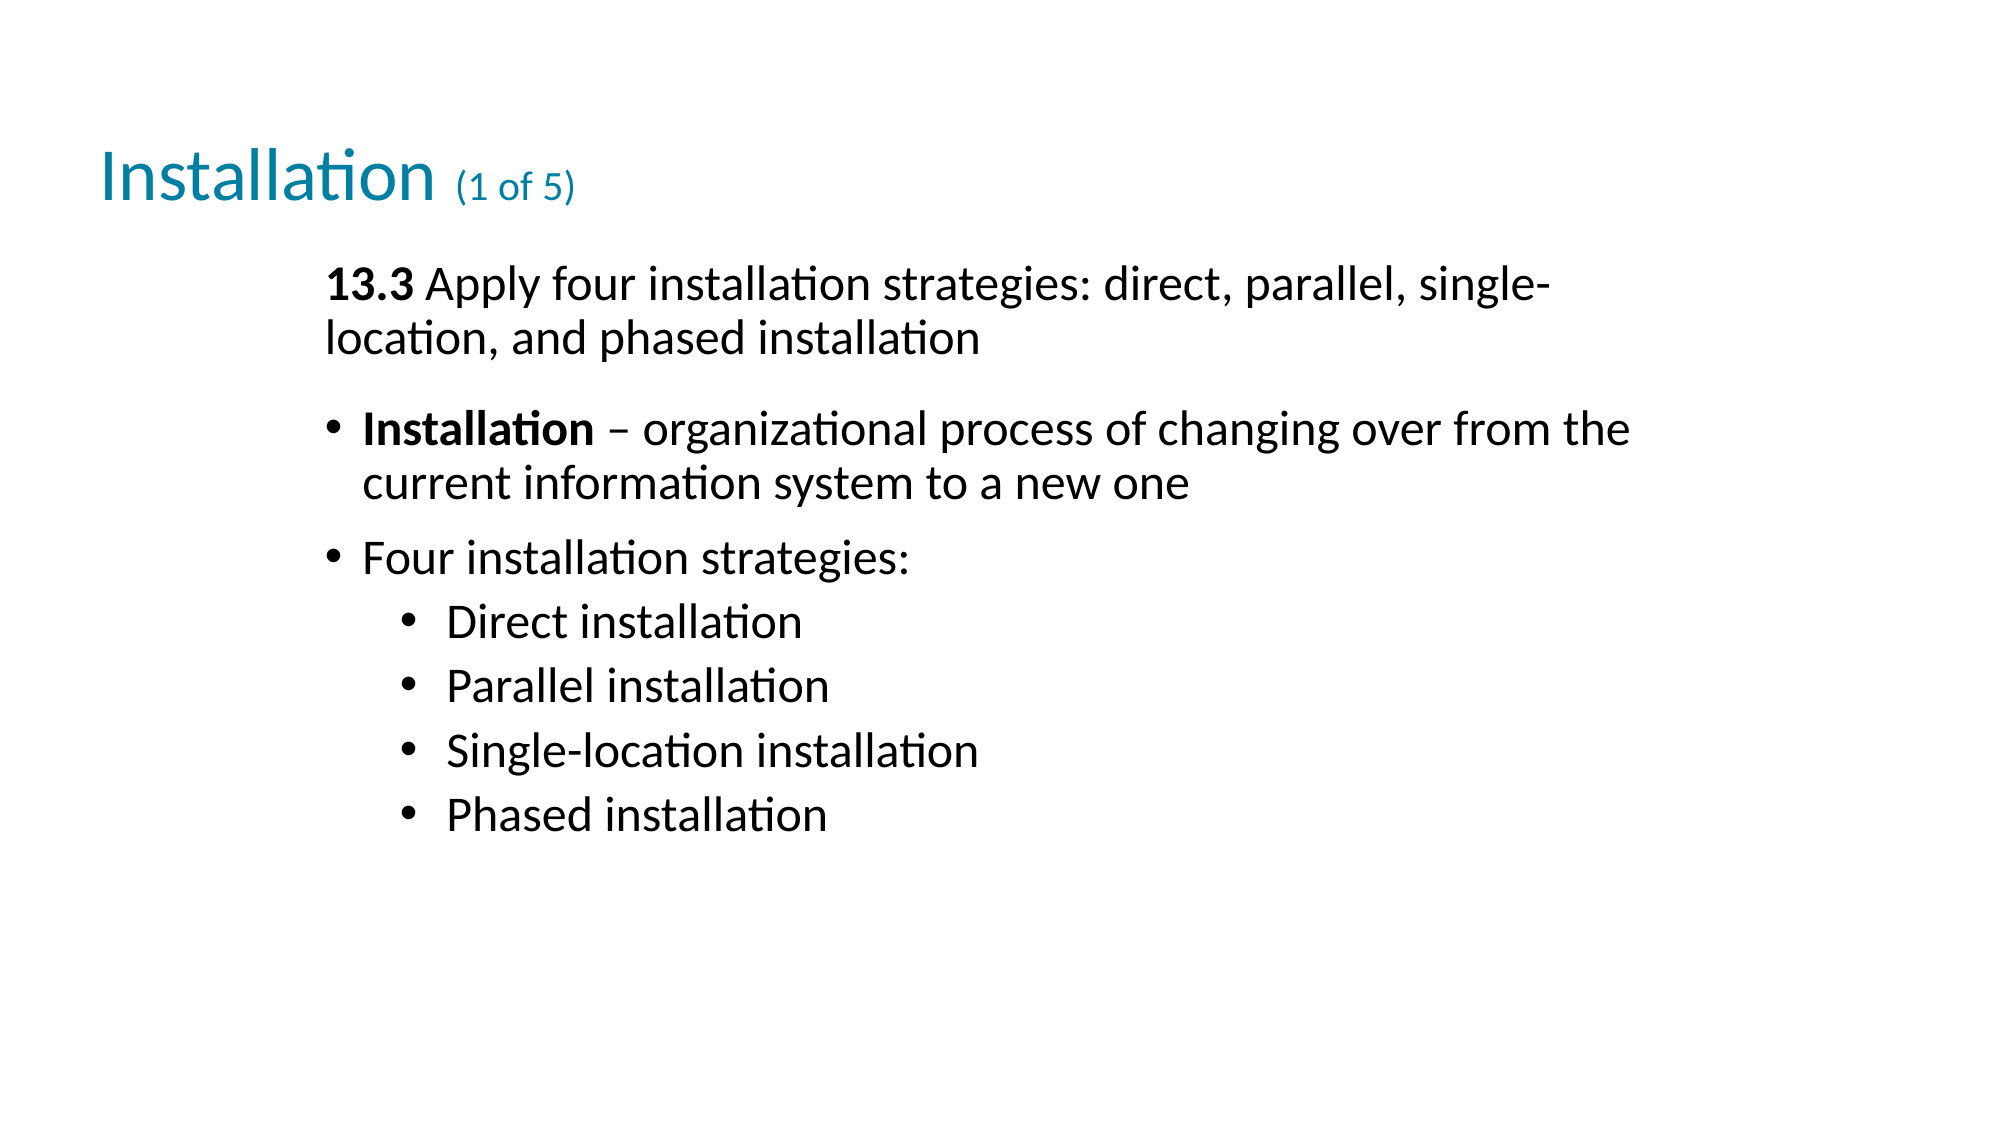

# Installation (1 of 5)
13.3 Apply four installation strategies: direct, parallel, single-location, and phased installation
Installation – organizational process of changing over from the current information system to a new one
Four installation strategies:
Direct installation
Parallel installation
Single-location installation
Phased installation